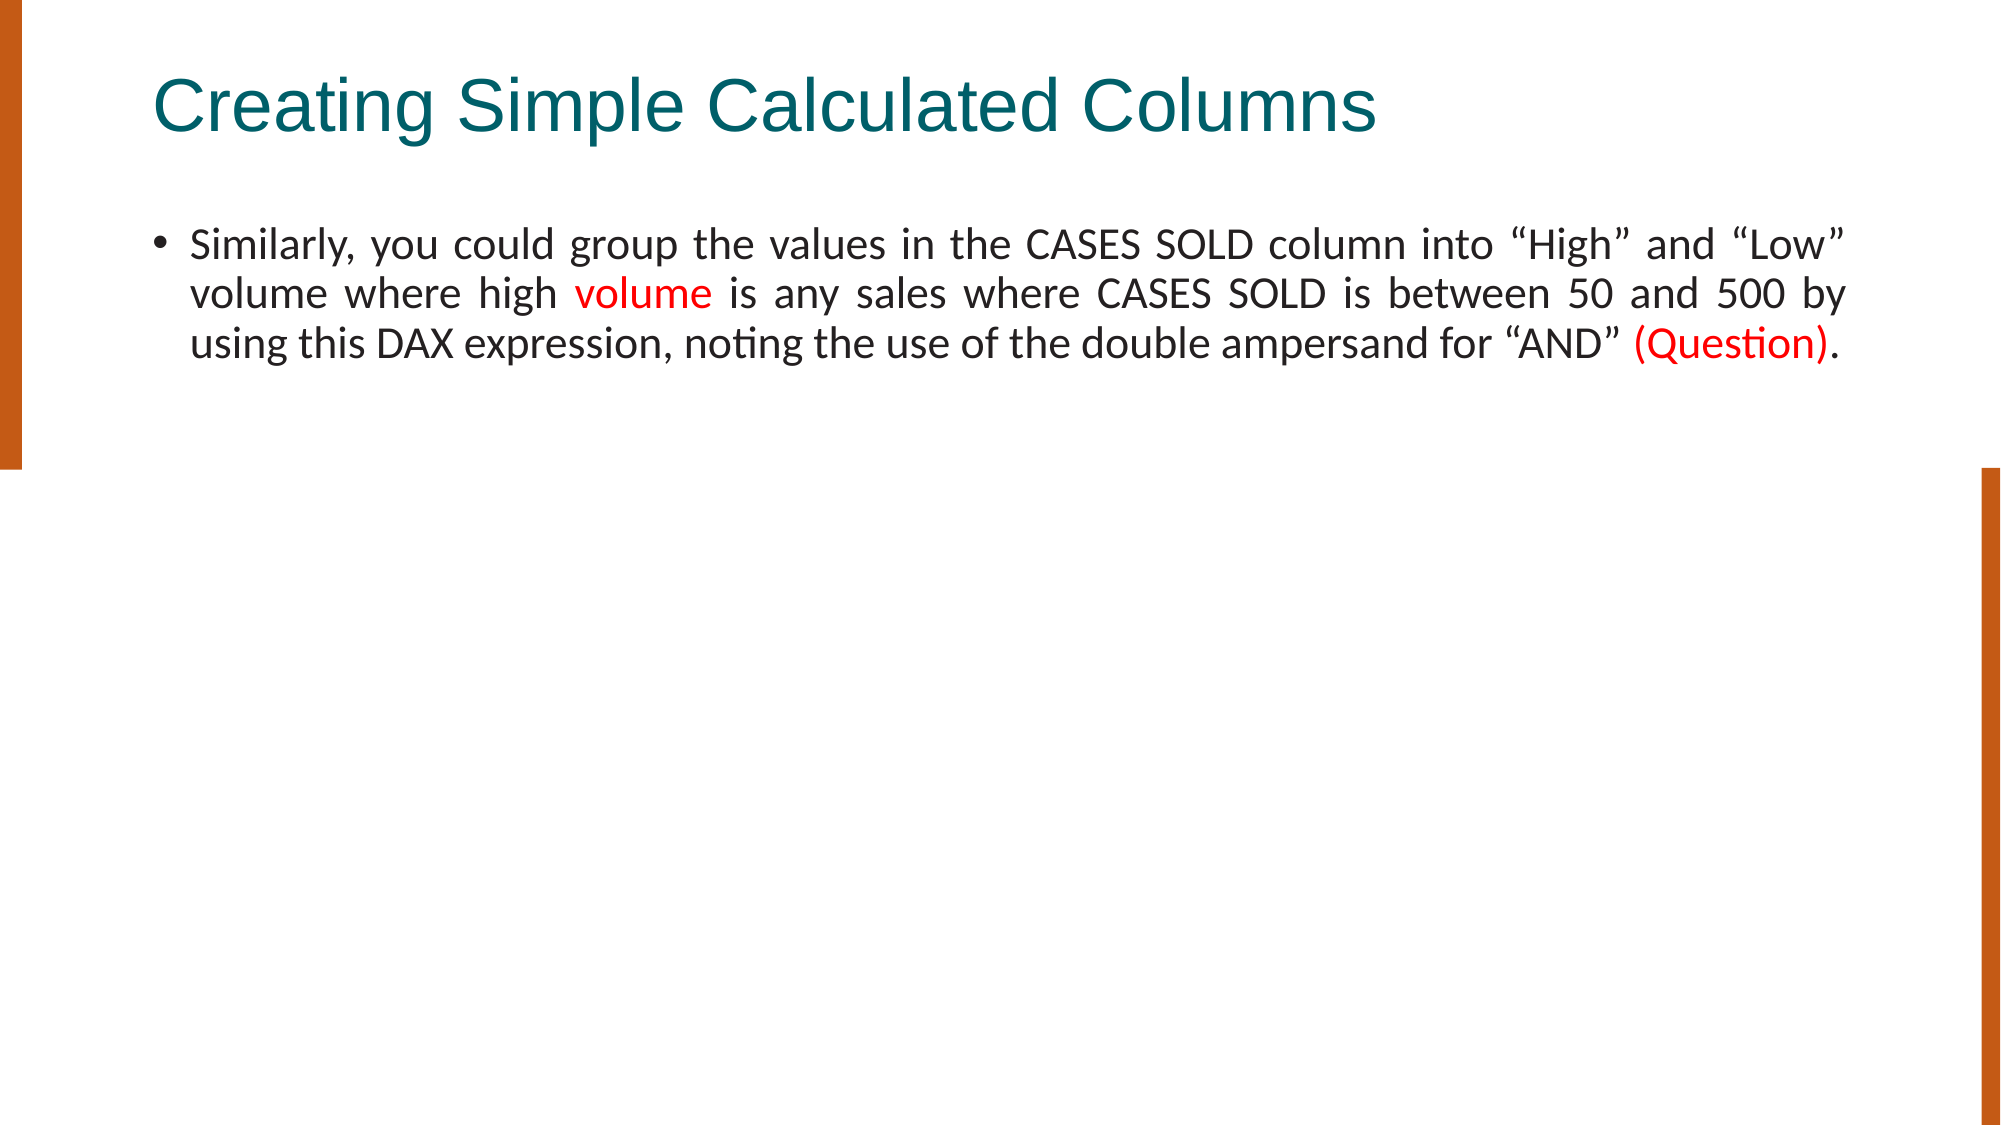

# Creating Simple Calculated Columns
Similarly, you could group the values in the CASES SOLD column into “High” and “Low” volume where high volume is any sales where CASES SOLD is between 50 and 500 by using this DAX expression, noting the use of the double ampersand for “AND” (Question).